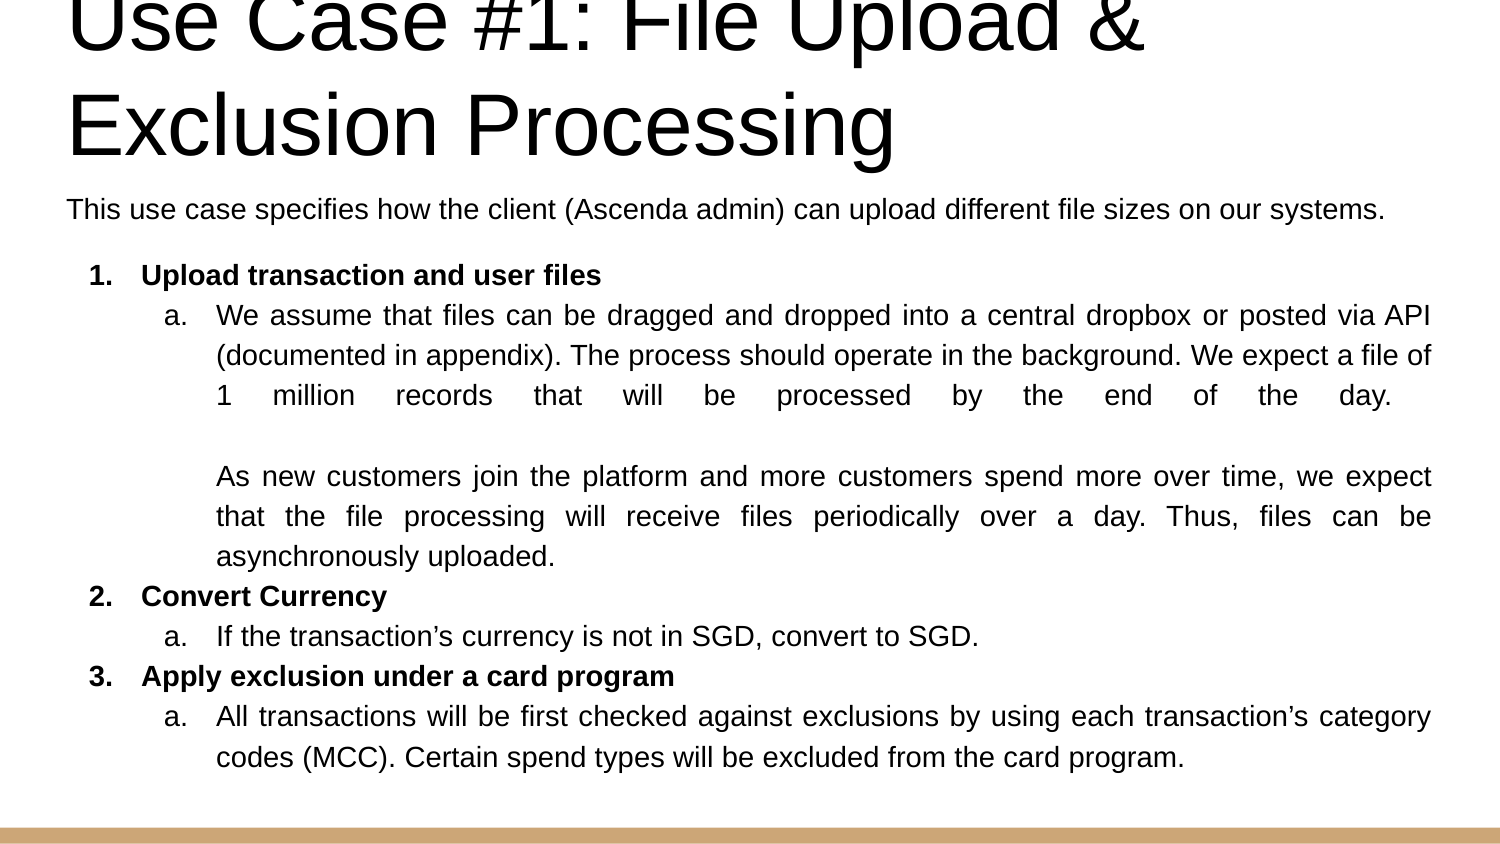

# Use Case #1: File Upload & Exclusion Processing
This use case specifies how the client (Ascenda admin) can upload different file sizes on our systems.
Upload transaction and user files
We assume that files can be dragged and dropped into a central dropbox or posted via API (documented in appendix). The process should operate in the background. We expect a file of 1 million records that will be processed by the end of the day.
As new customers join the platform and more customers spend more over time, we expect that the file processing will receive files periodically over a day. Thus, files can be asynchronously uploaded.
Convert Currency
If the transaction’s currency is not in SGD, convert to SGD.
Apply exclusion under a card program
All transactions will be first checked against exclusions by using each transaction’s category codes (MCC). Certain spend types will be excluded from the card program.